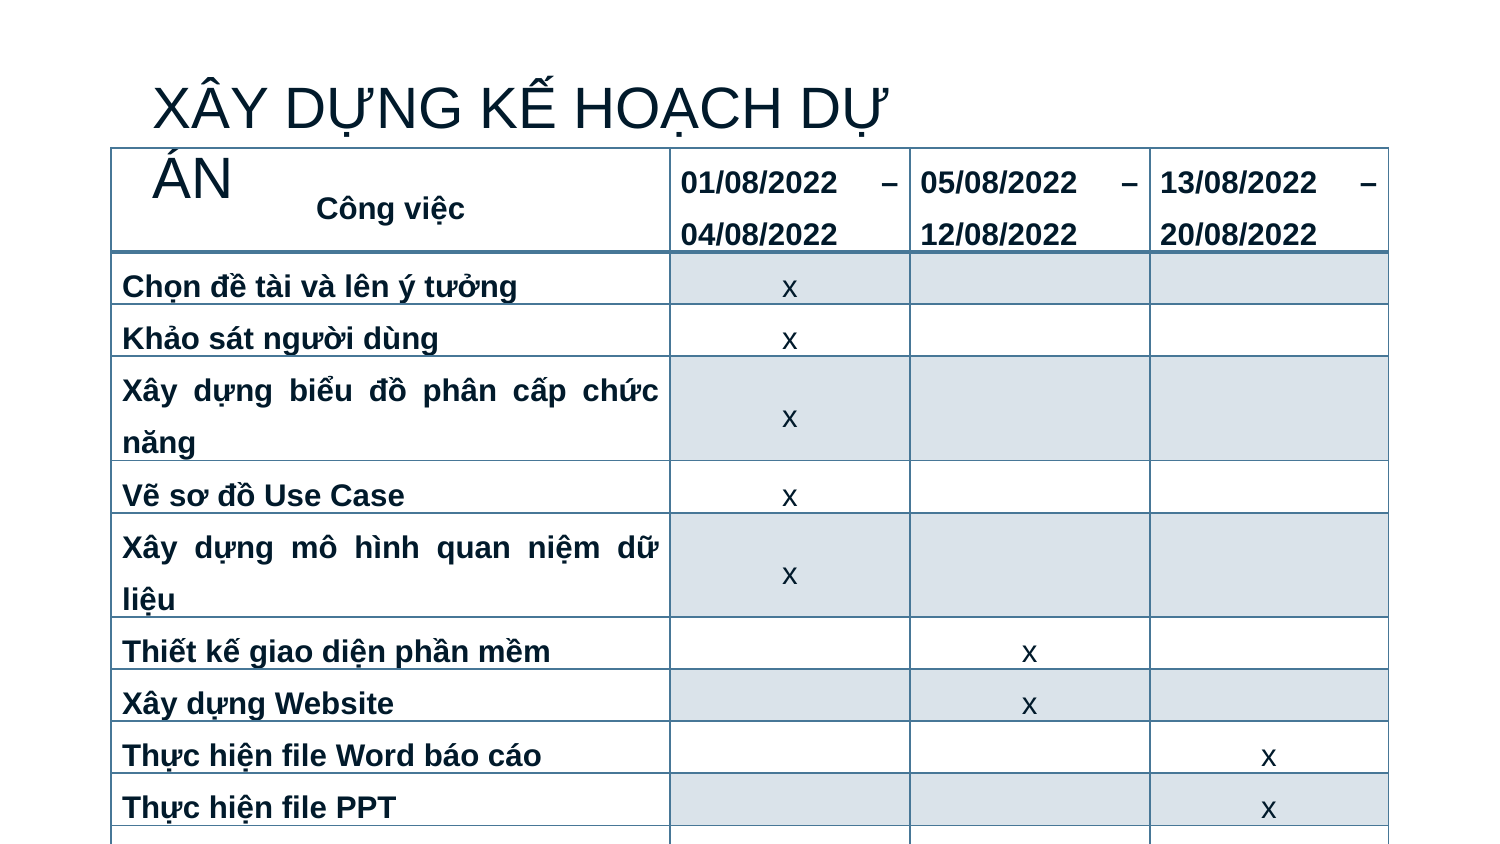

XÂY DỰNG KẾ HOẠCH DỰ ÁN
| Công việc | 01/08/2022 – 04/08/2022 | 05/08/2022 – 12/08/2022 | 13/08/2022 – 20/08/2022 |
| --- | --- | --- | --- |
| Chọn đề tài và lên ý tưởng | x |  |  |
| Khảo sát người dùng | x |  |  |
| Xây dựng biểu đồ phân cấp chức năng | x |  |  |
| Vẽ sơ đồ Use Case | x |  |  |
| Xây dựng mô hình quan niệm dữ liệu | x |  |  |
| Thiết kế giao diện phần mềm |  | x |  |
| Xây dựng Website |  | x |  |
| Thực hiện file Word báo cáo |  |  | x |
| Thực hiện file PPT |  |  | x |
| Thực hiện Video thuyết trình |  |  | x |
| Bổ sung một số ý trong báo cáo bản Word |  |  | x |